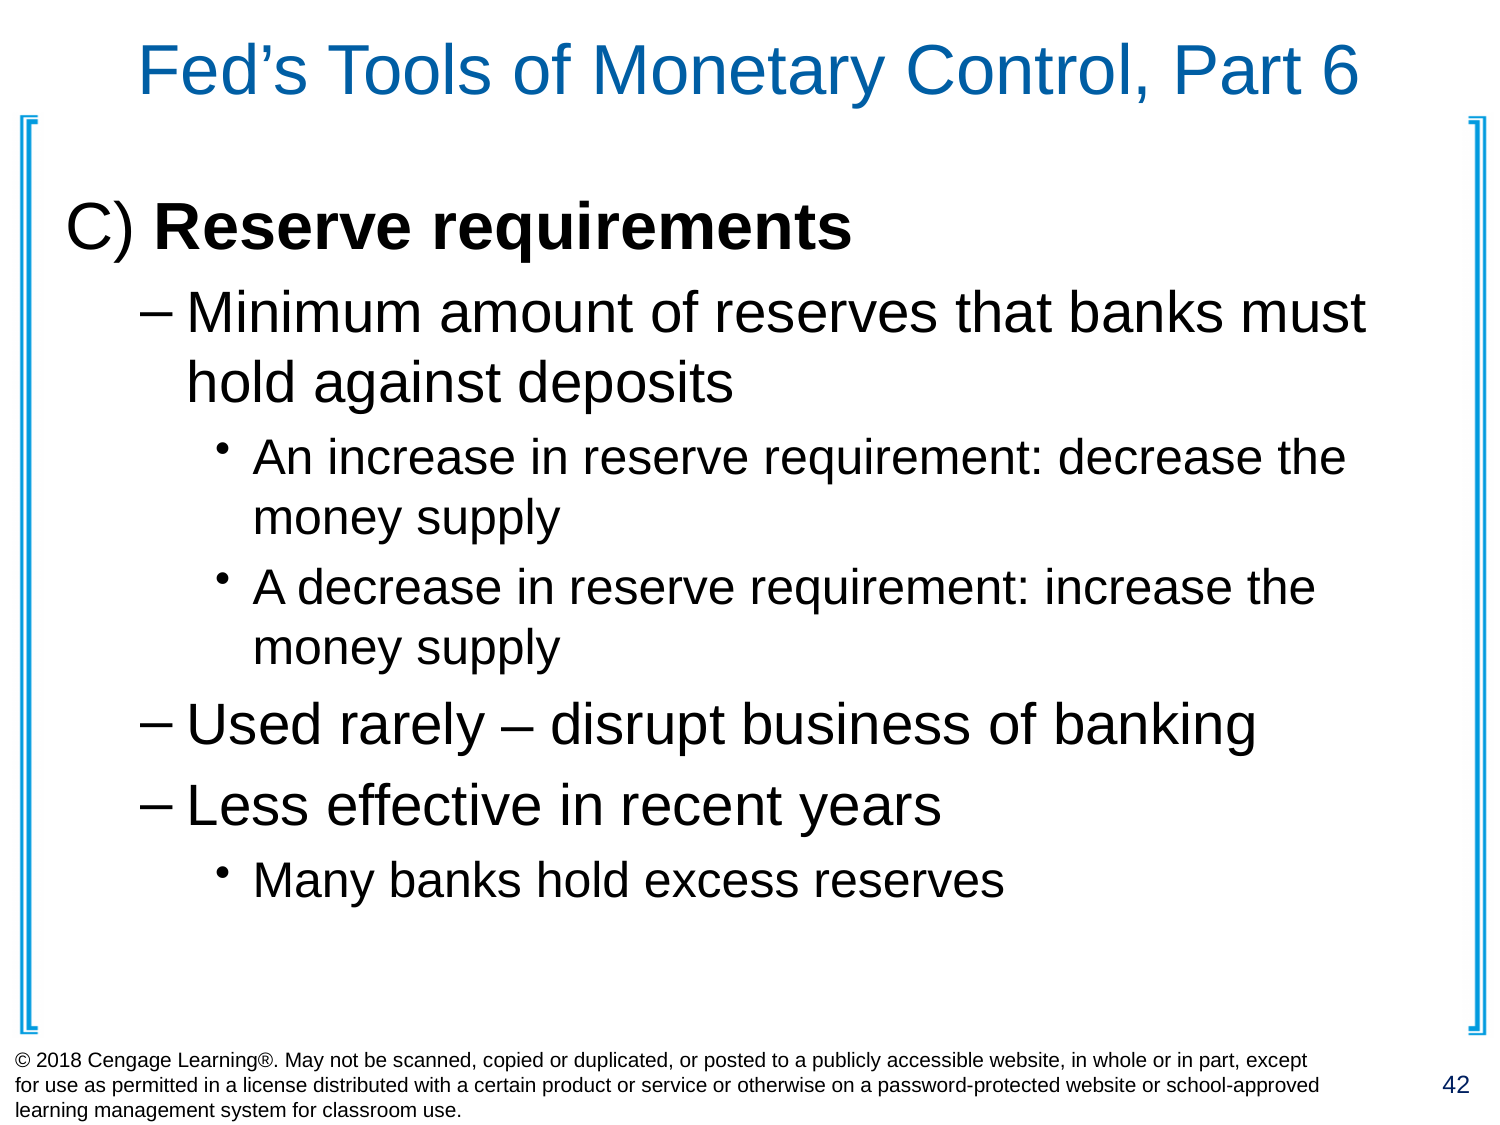

# Fed’s Tools of Monetary Control, Part 6
C) Reserve requirements
Minimum amount of reserves that banks must hold against deposits
An increase in reserve requirement: decrease the money supply
A decrease in reserve requirement: increase the money supply
Used rarely – disrupt business of banking
Less effective in recent years
Many banks hold excess reserves
© 2018 Cengage Learning®. May not be scanned, copied or duplicated, or posted to a publicly accessible website, in whole or in part, except for use as permitted in a license distributed with a certain product or service or otherwise on a password-protected website or school-approved learning management system for classroom use.
42